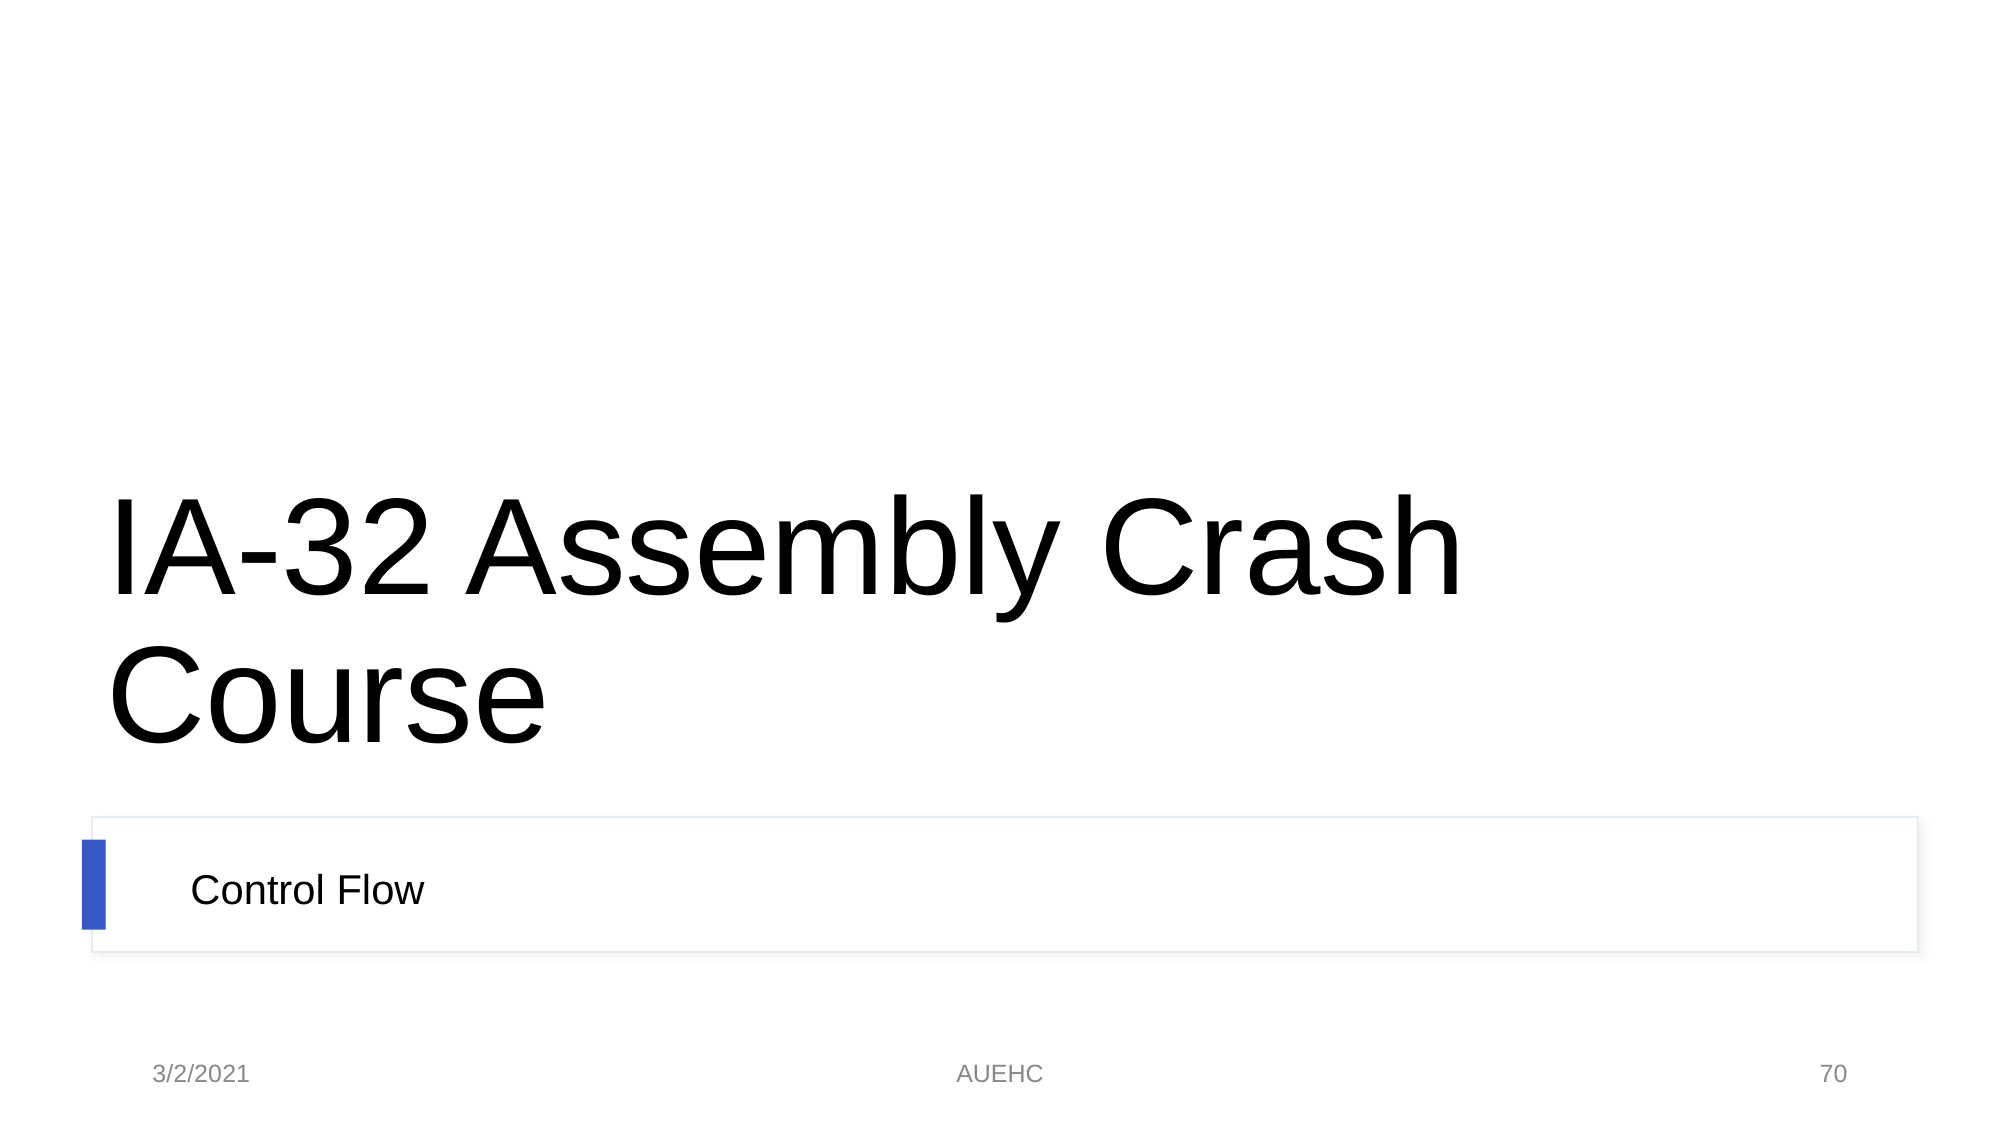

# IA-32 Assembly Crash Course
Control Flow
3/2/2021
AUEHC
70